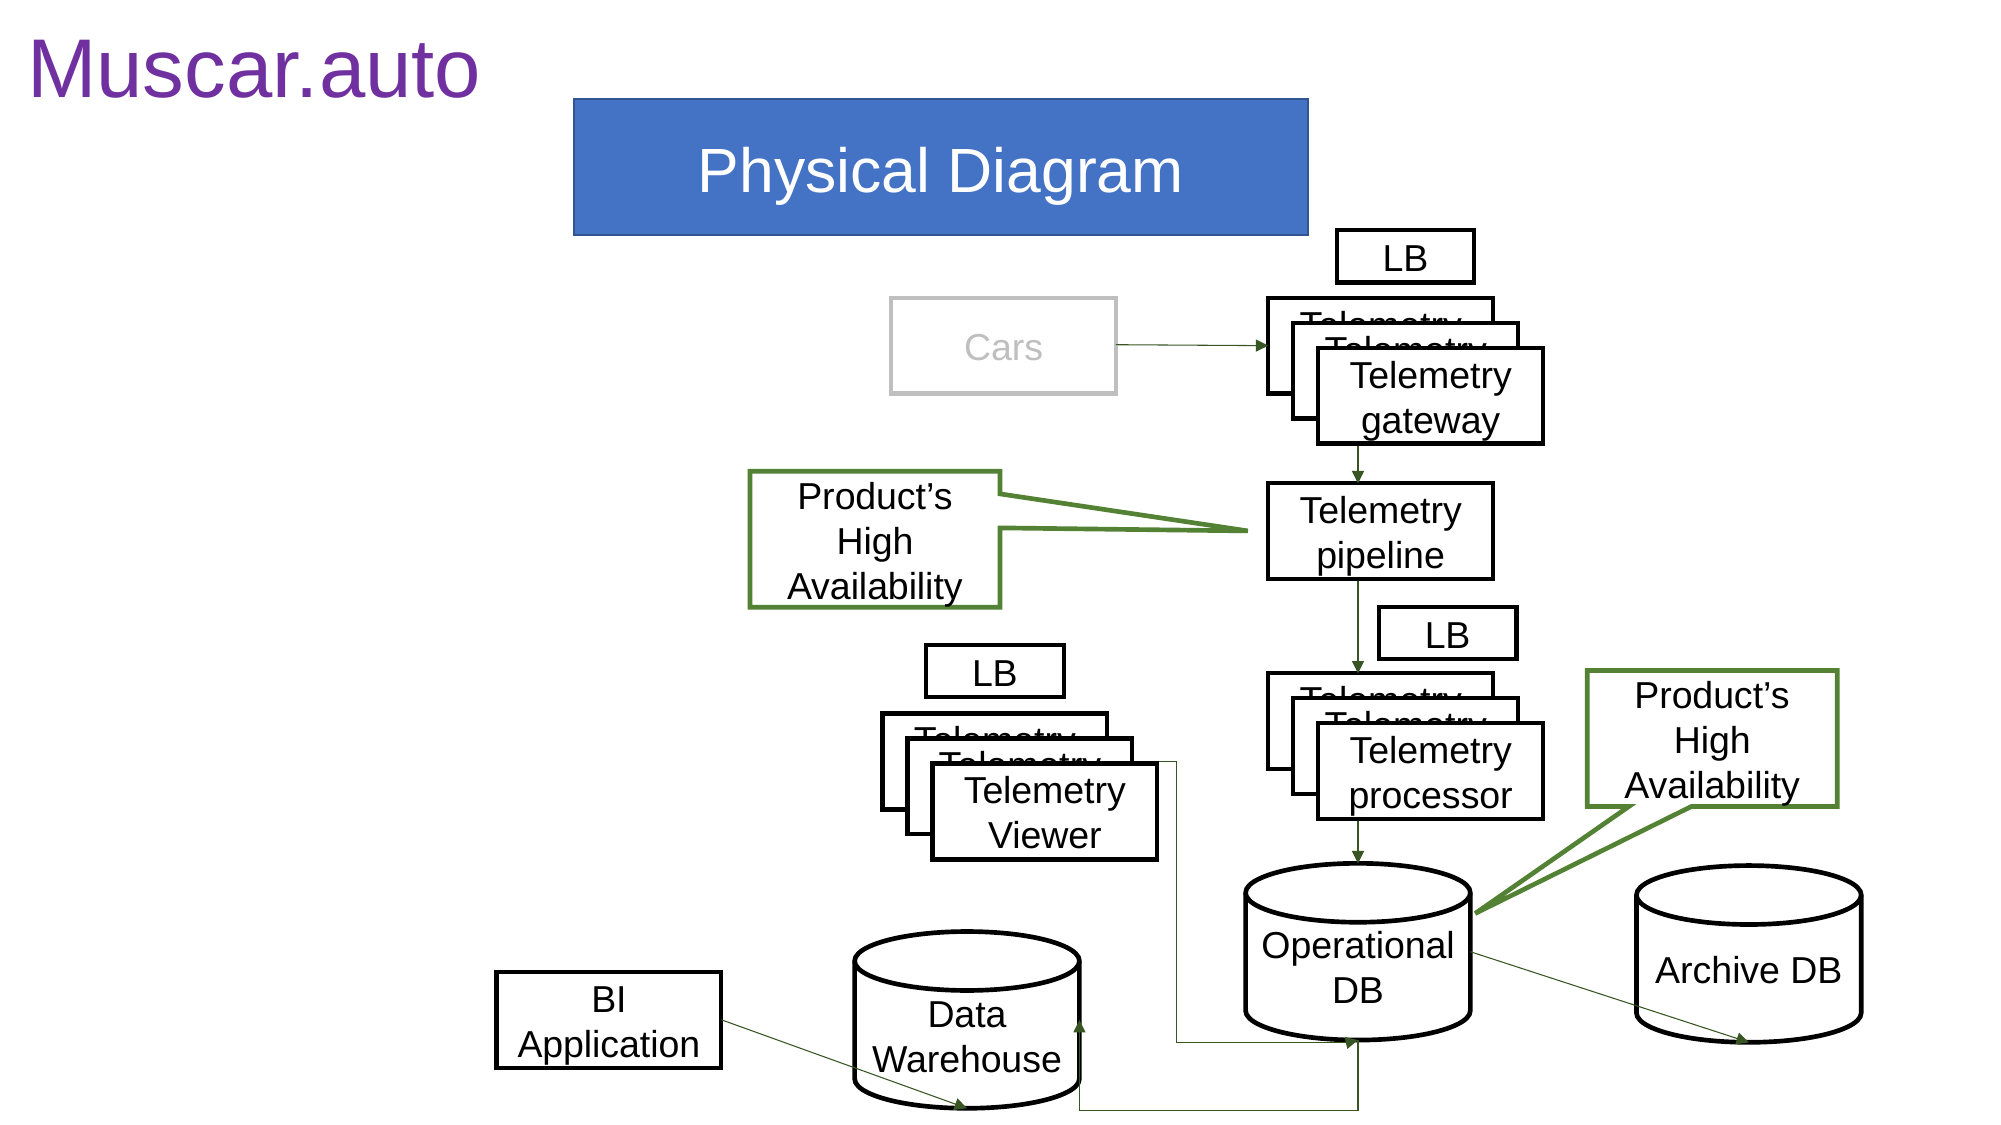

Muscar.auto
Physical Diagram
LB
Cars
Telemetry gateway
Telemetry gateway
Telemetry gateway
Product’s High Availability
Telemetry pipeline
LB
LB
Product’s High Availability
Telemetry processor
Telemetry processor
Telemetry Viewer
Telemetry processor
Telemetry Viewer
Telemetry Viewer
Operational DB
Archive DB
Data Warehouse
BI Application